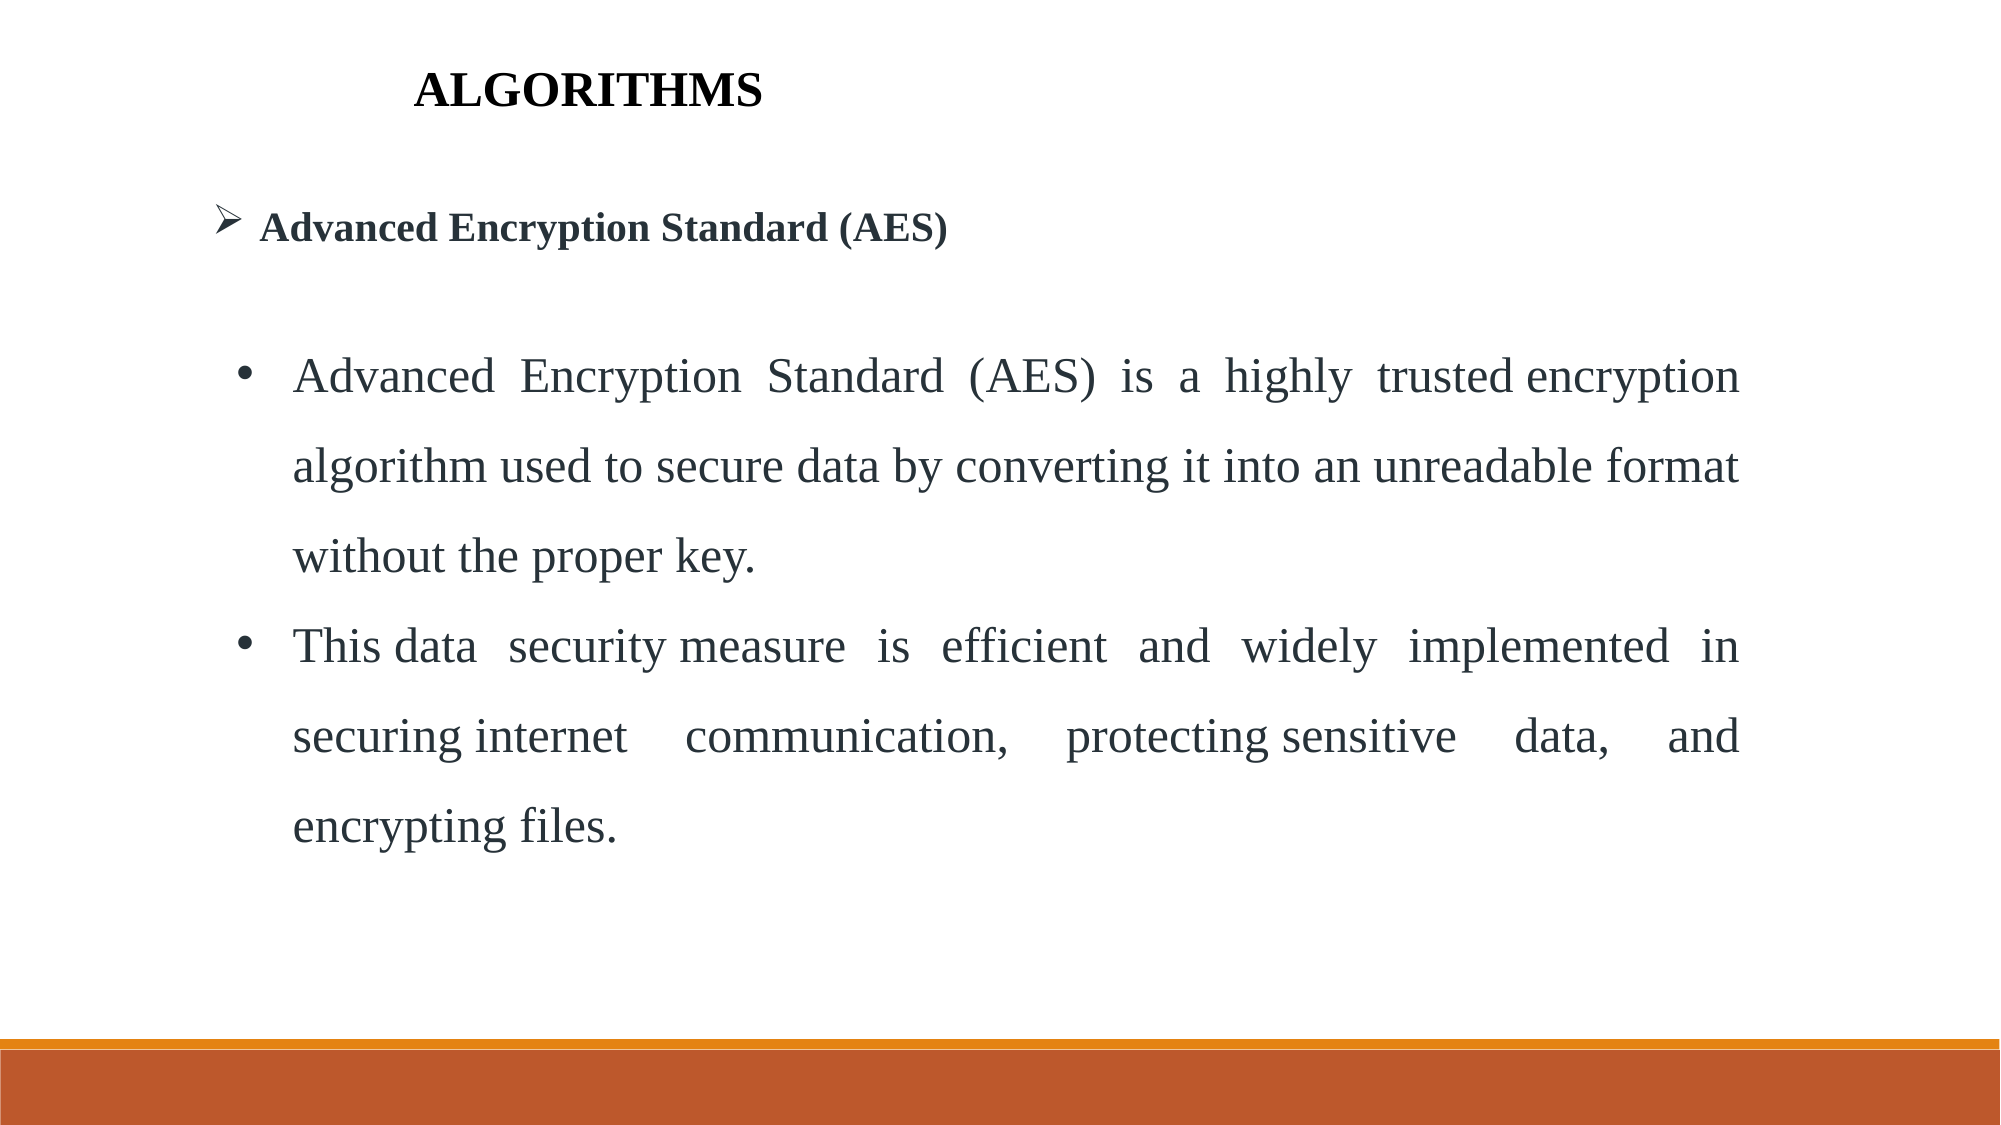

ALGORITHMS
Advanced Encryption Standard (AES)
Advanced Encryption Standard (AES) is a highly trusted encryption algorithm used to secure data by converting it into an unreadable format without the proper key.
This data security measure is efficient and widely implemented in securing internet communication, protecting sensitive data, and encrypting files.